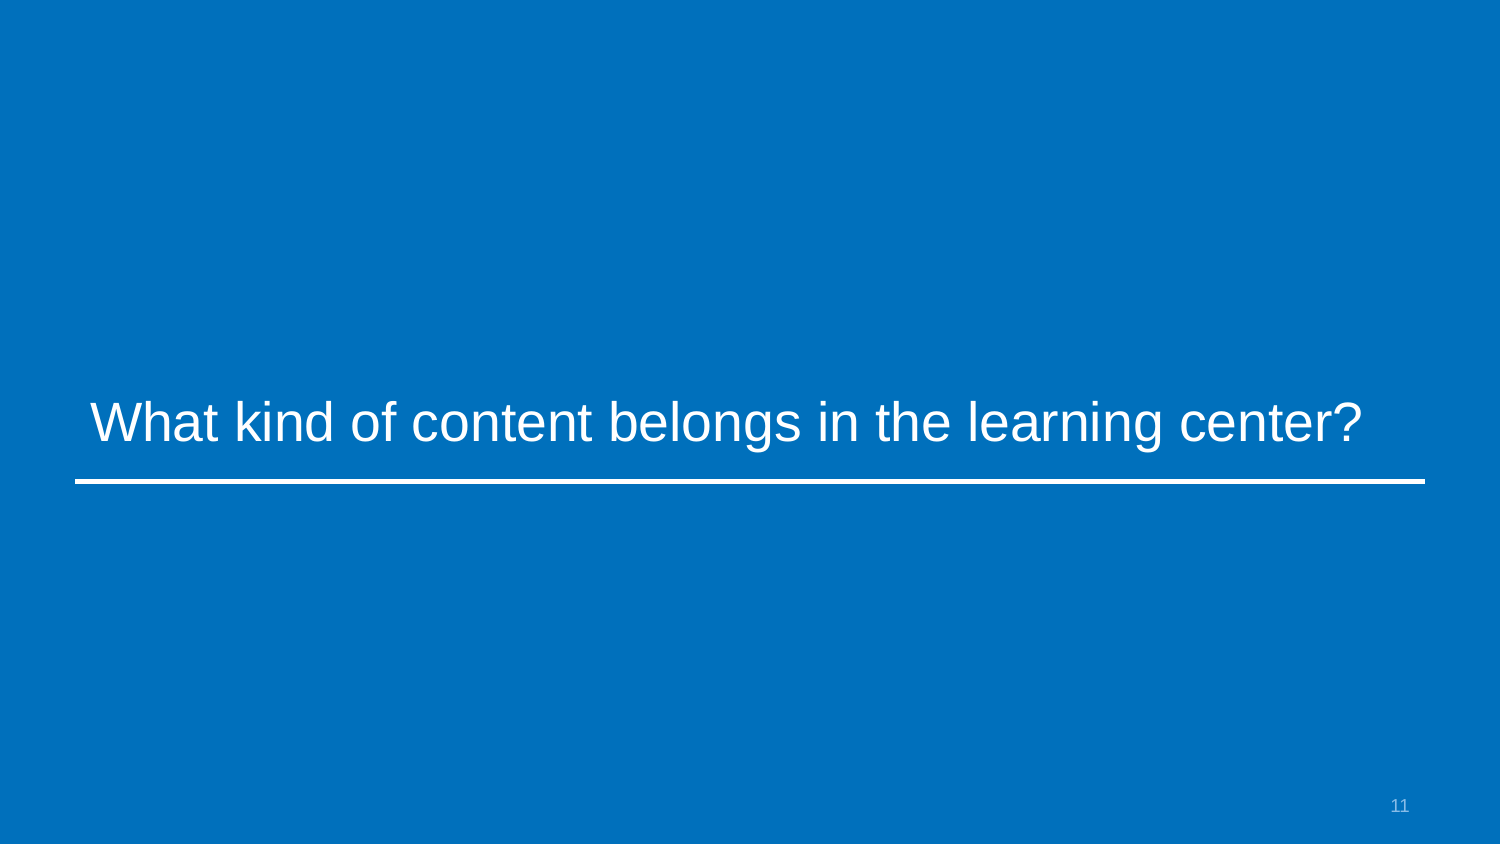

# What kind of content belongs in the learning center?

11